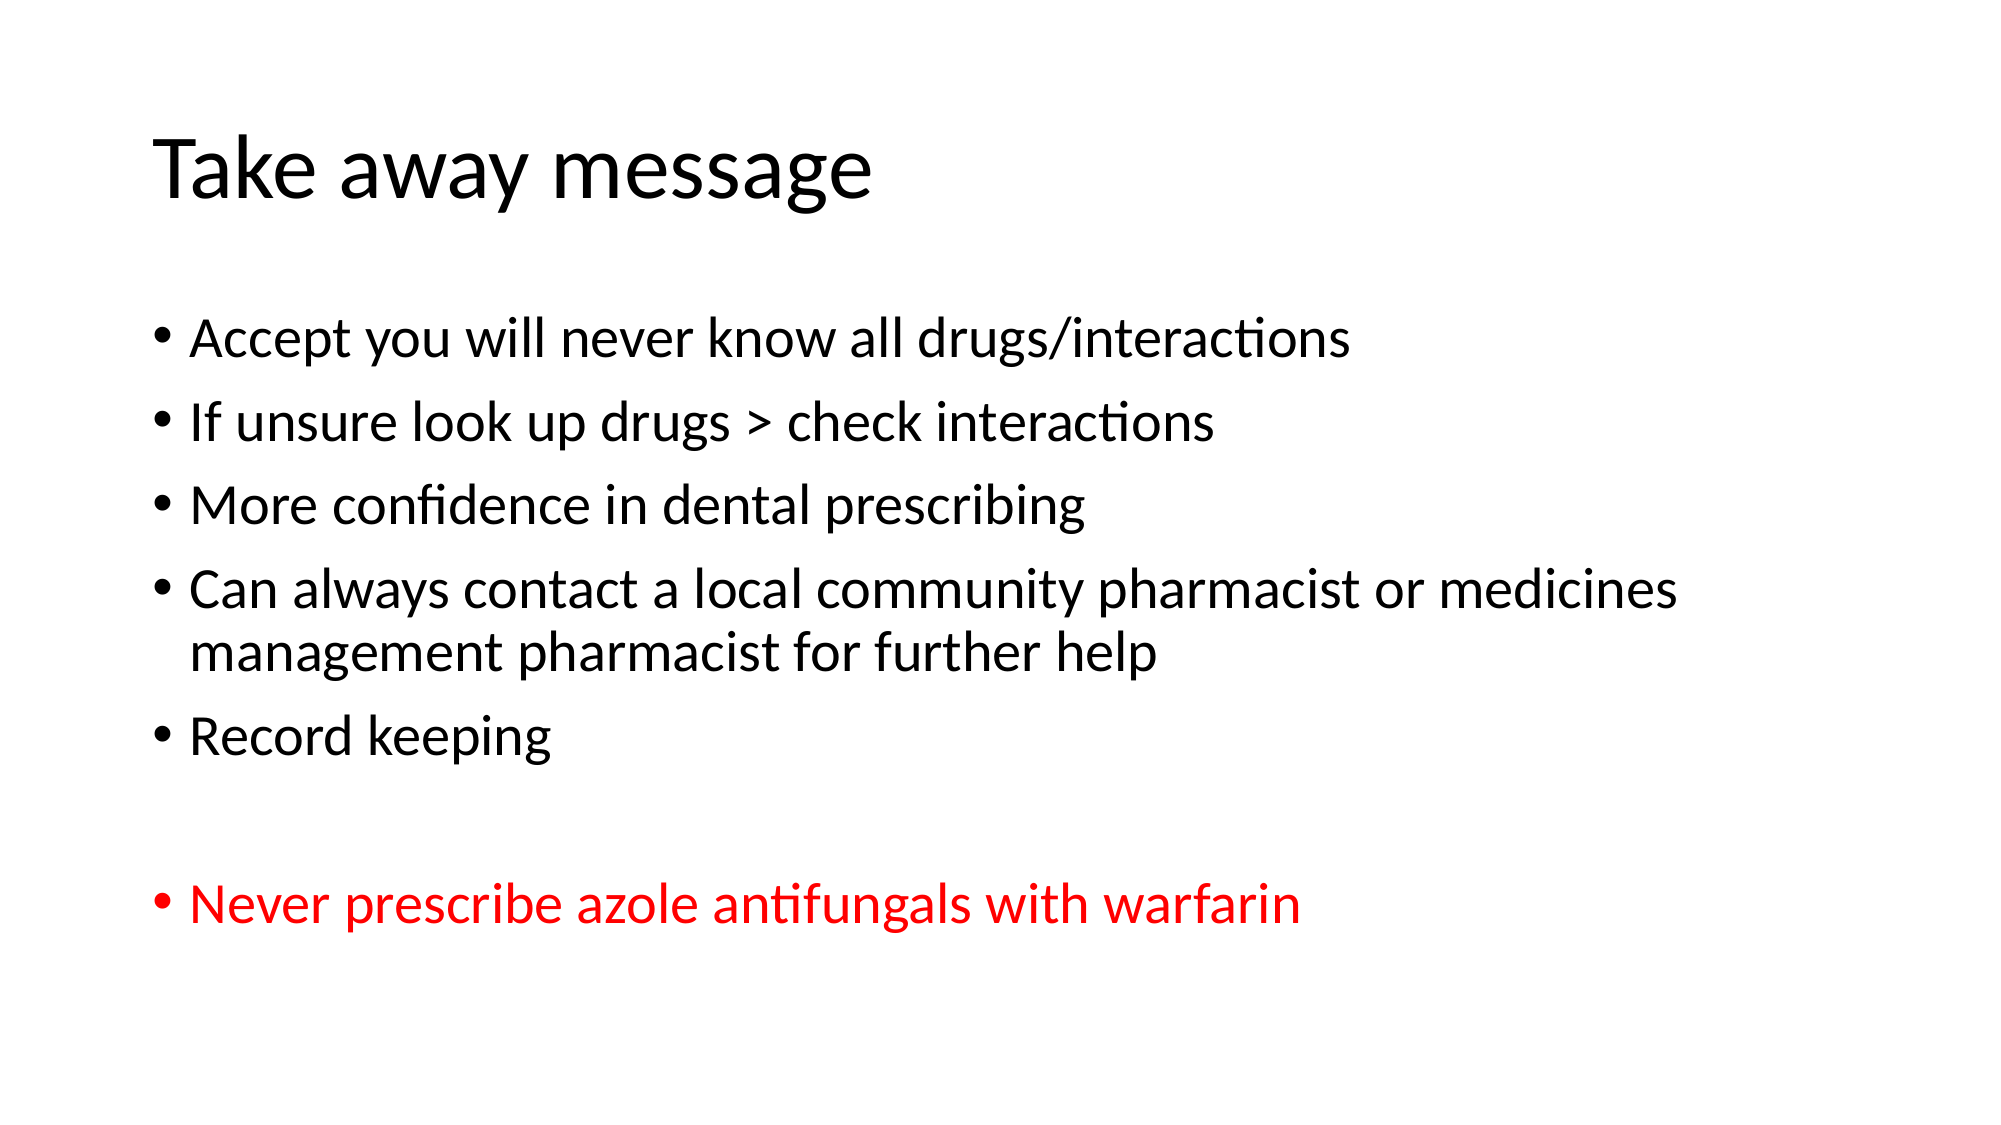

# Take away message
Accept you will never know all drugs/interactions
If unsure look up drugs > check interactions
More confidence in dental prescribing
Can always contact a local community pharmacist or medicines management pharmacist for further help
Record keeping

Never prescribe azole antifungals with warfarin